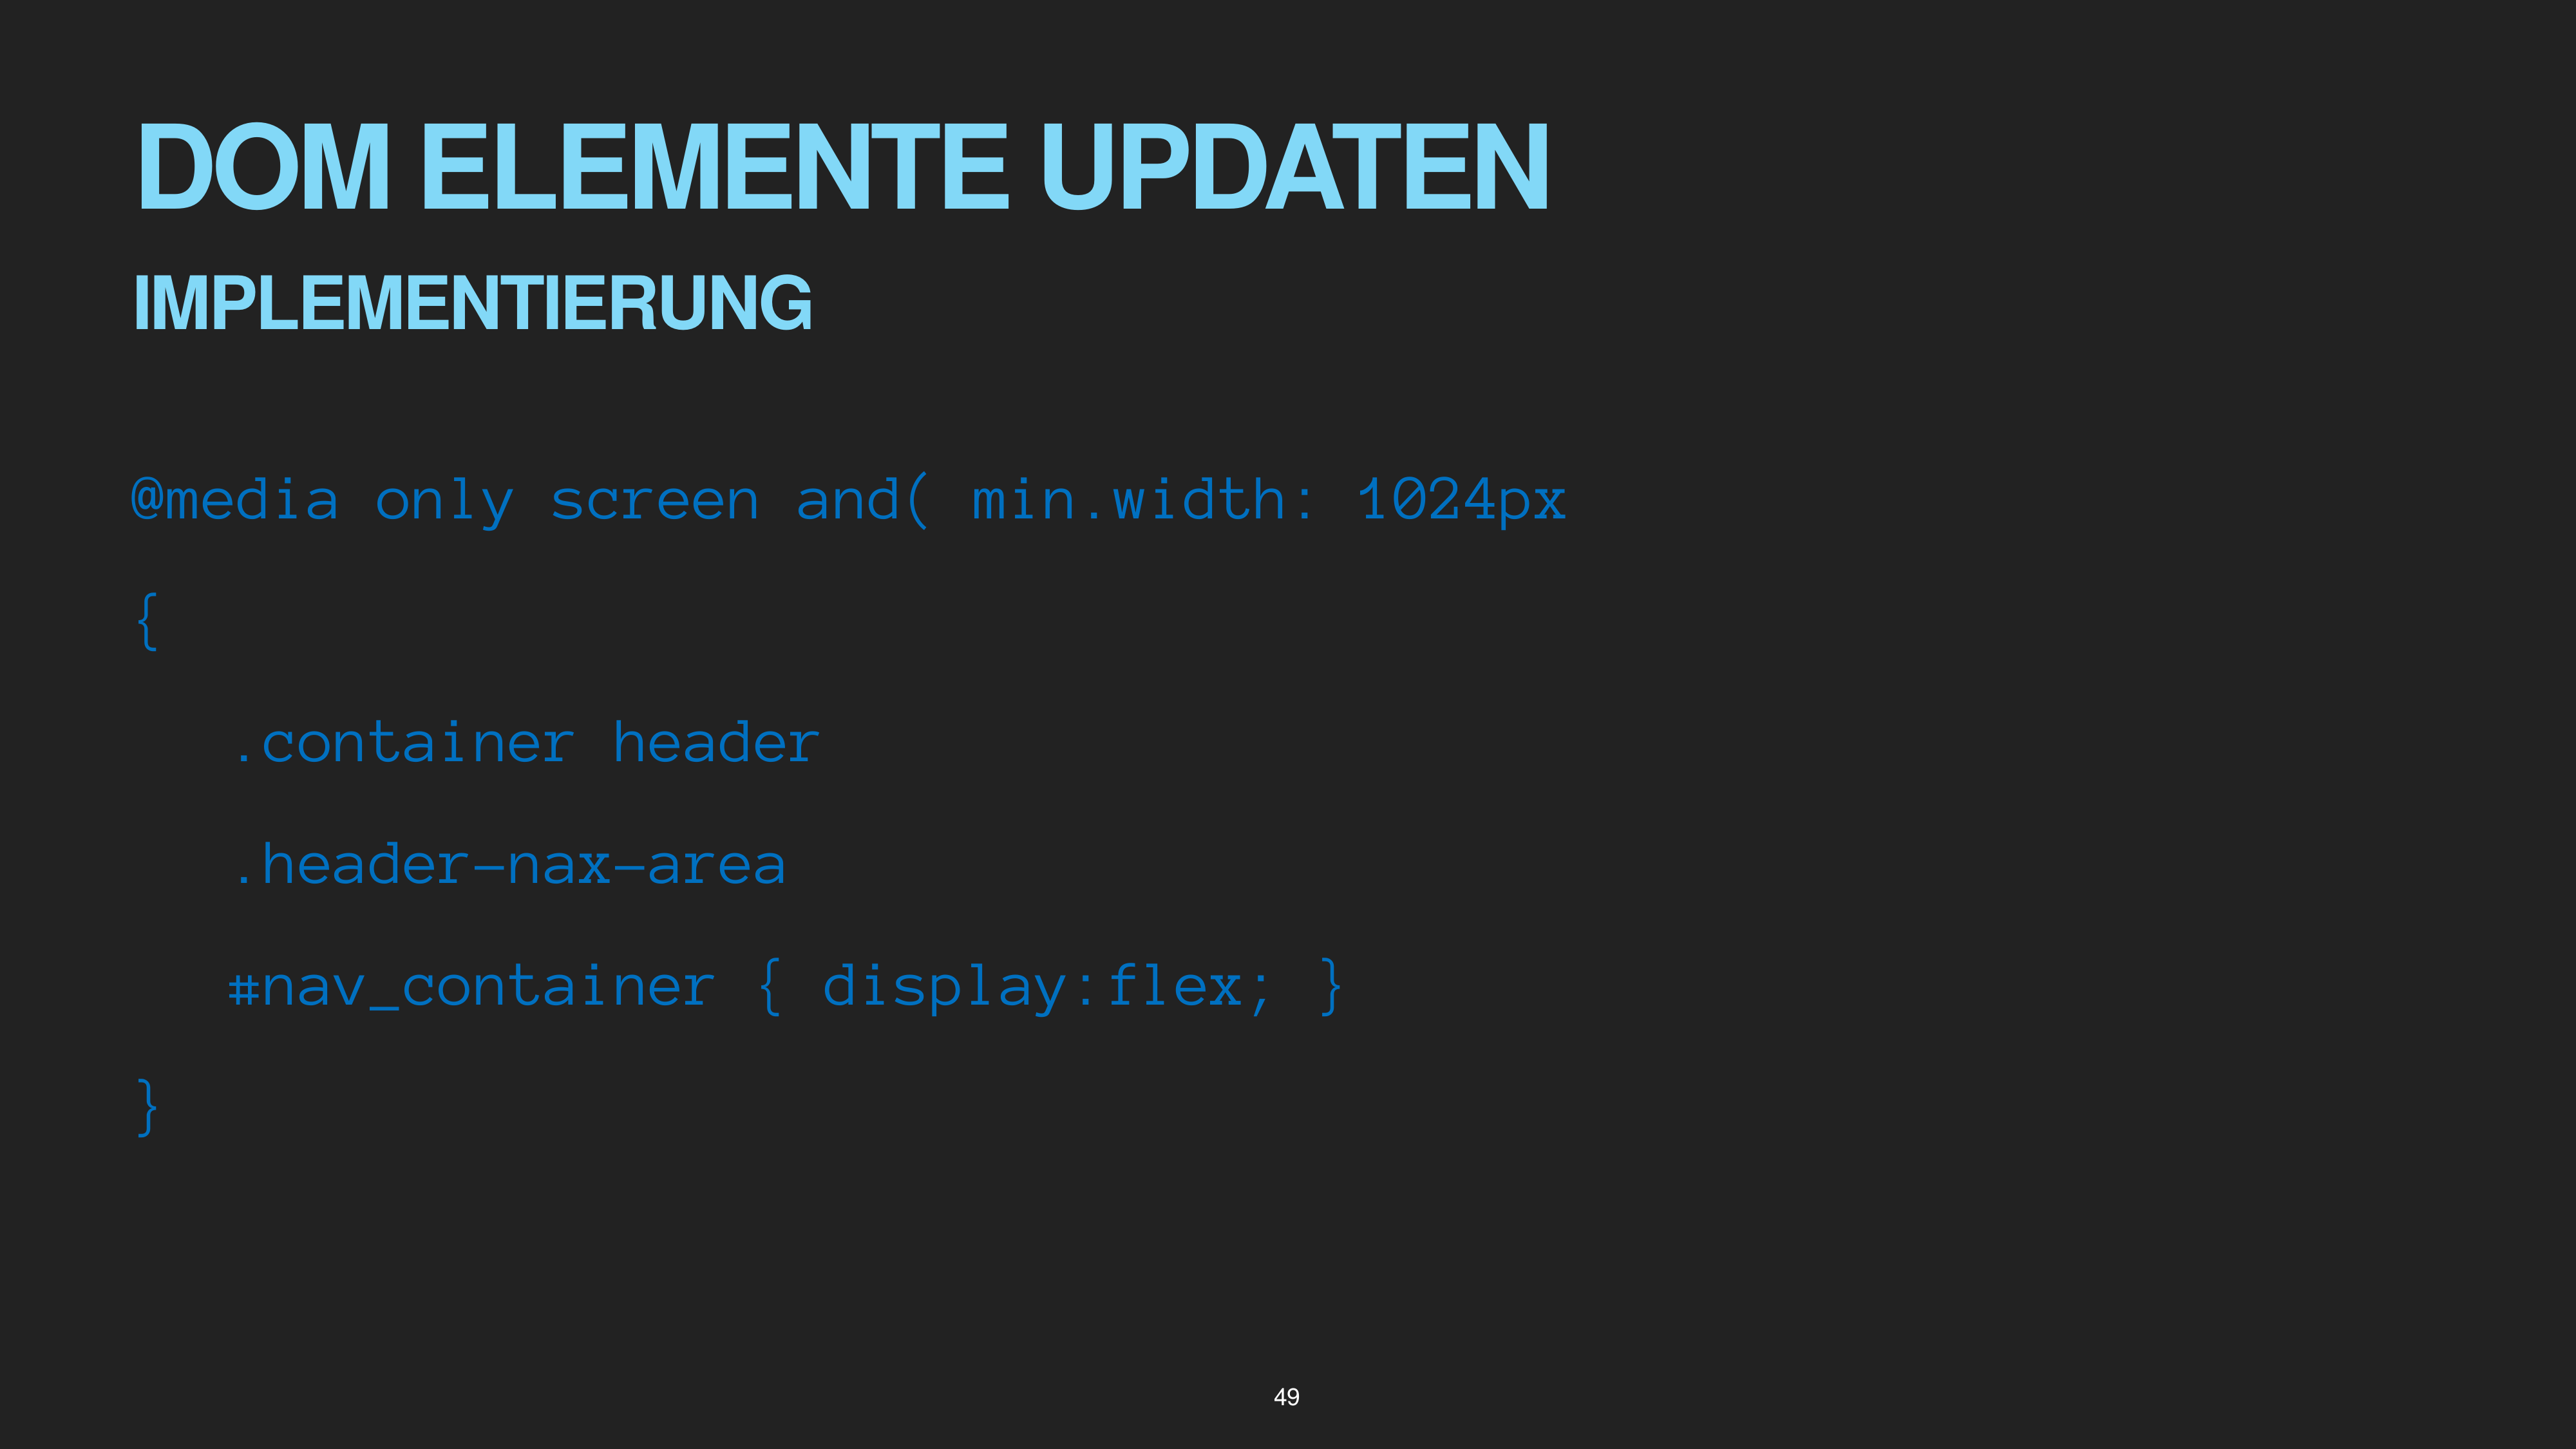

# Dom elemente updaten
Implementierung
@media only screen and( min.width: 1024px
{
	.container header
	.header-nax-area
	#nav_container { display:flex; }
}
49